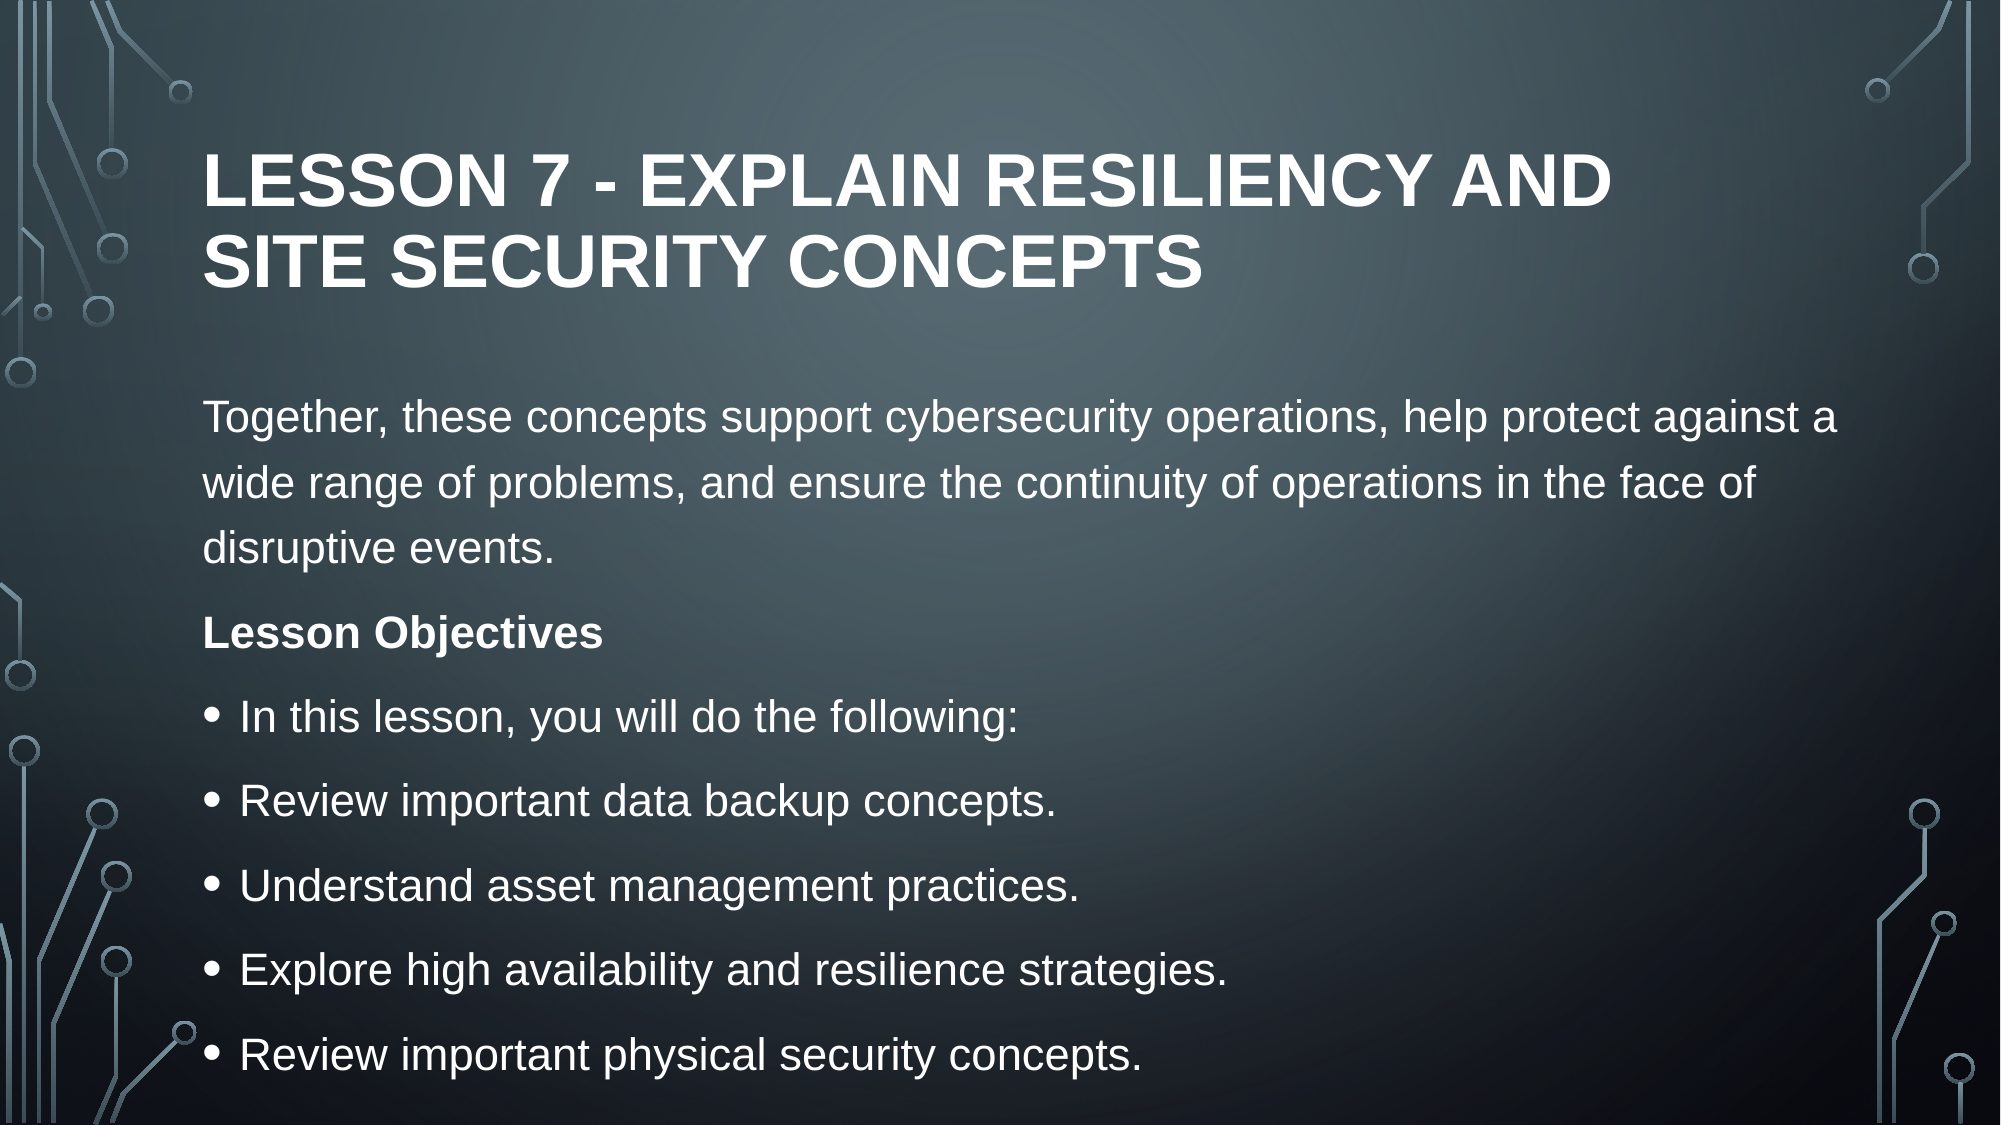

# Lesson 7 - Explain Resiliency and Site Security Concepts
Together, these concepts support cybersecurity operations, help protect against a wide range of problems, and ensure the continuity of operations in the face of disruptive events.
Lesson Objectives
In this lesson, you will do the following:
Review important data backup concepts.
Understand asset management practices.
Explore high availability and resilience strategies.
Review important physical security concepts.